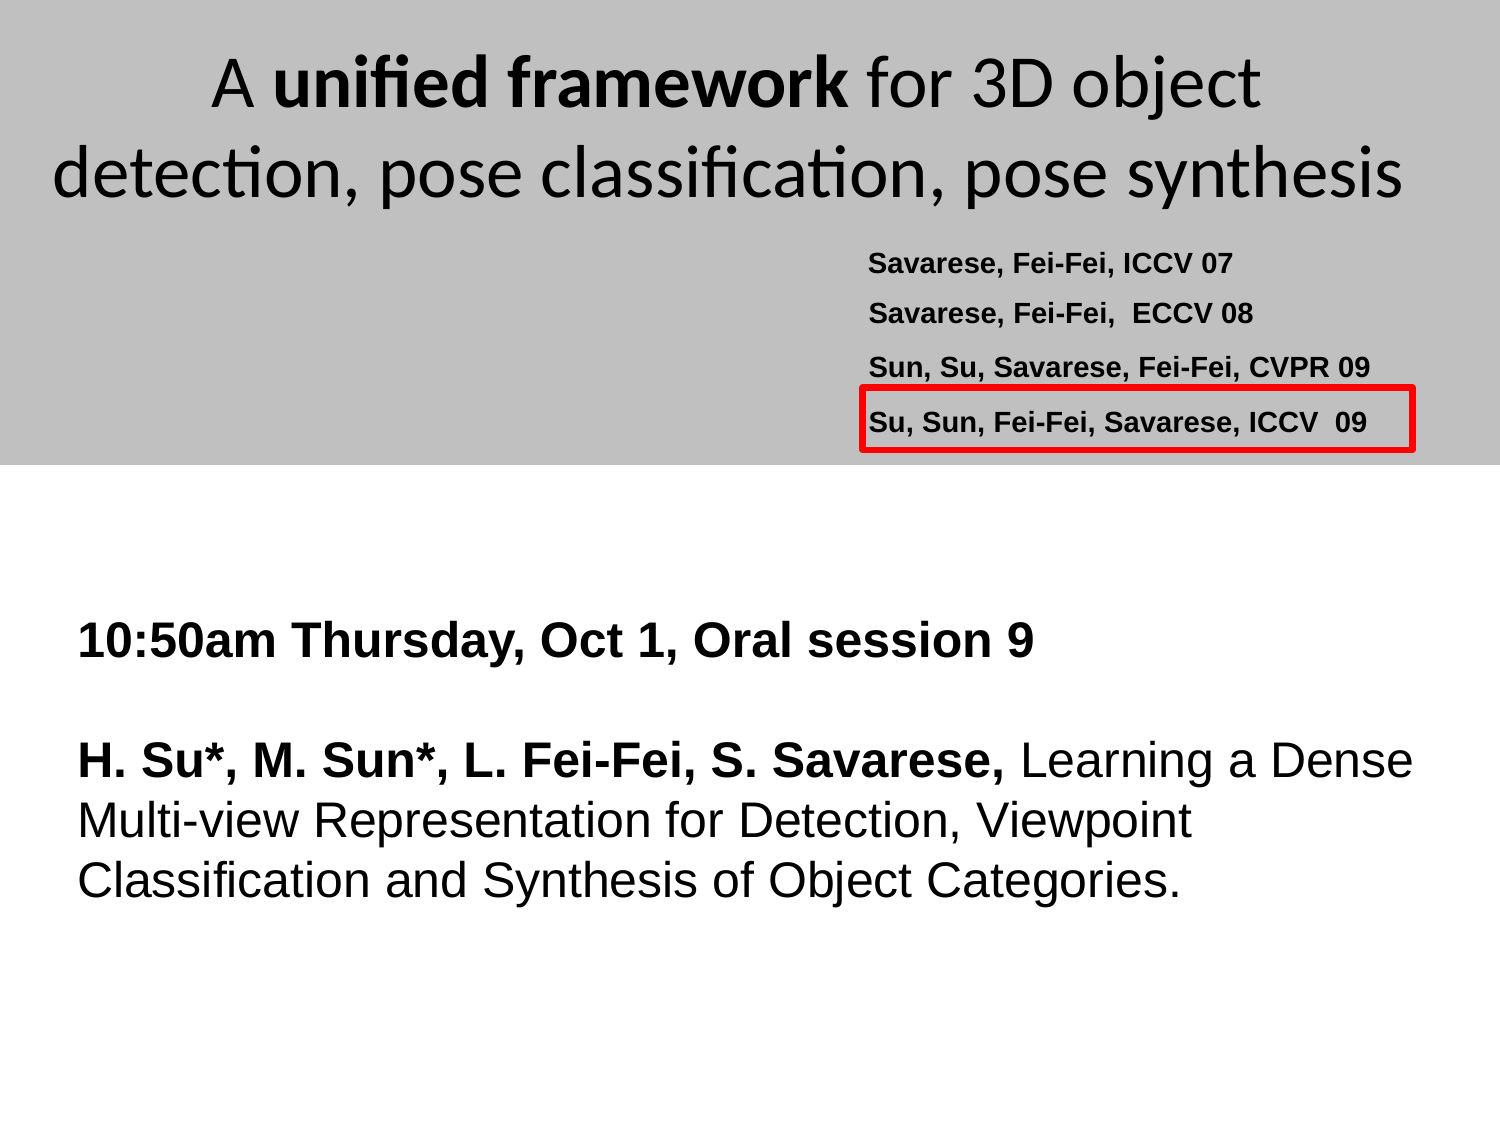

A unified framework for 3D object
detection, pose classification, pose synthesis

Savarese, Fei-Fei, ICCV 07
Savarese, Fei-Fei,  ECCV 08

Sun, Su, Savarese, Fei-Fei, CVPR 09

Su, Sun, Fei-Fei, Savarese, ICCV  09

10:50am Thursday, Oct 1, Oral session 9

H. Su*, M. Sun*, L. Fei-Fei, S. Savarese, Learning a Dense Multi-view Representation for Detection, Viewpoint Classification and Synthesis of Object Categories.